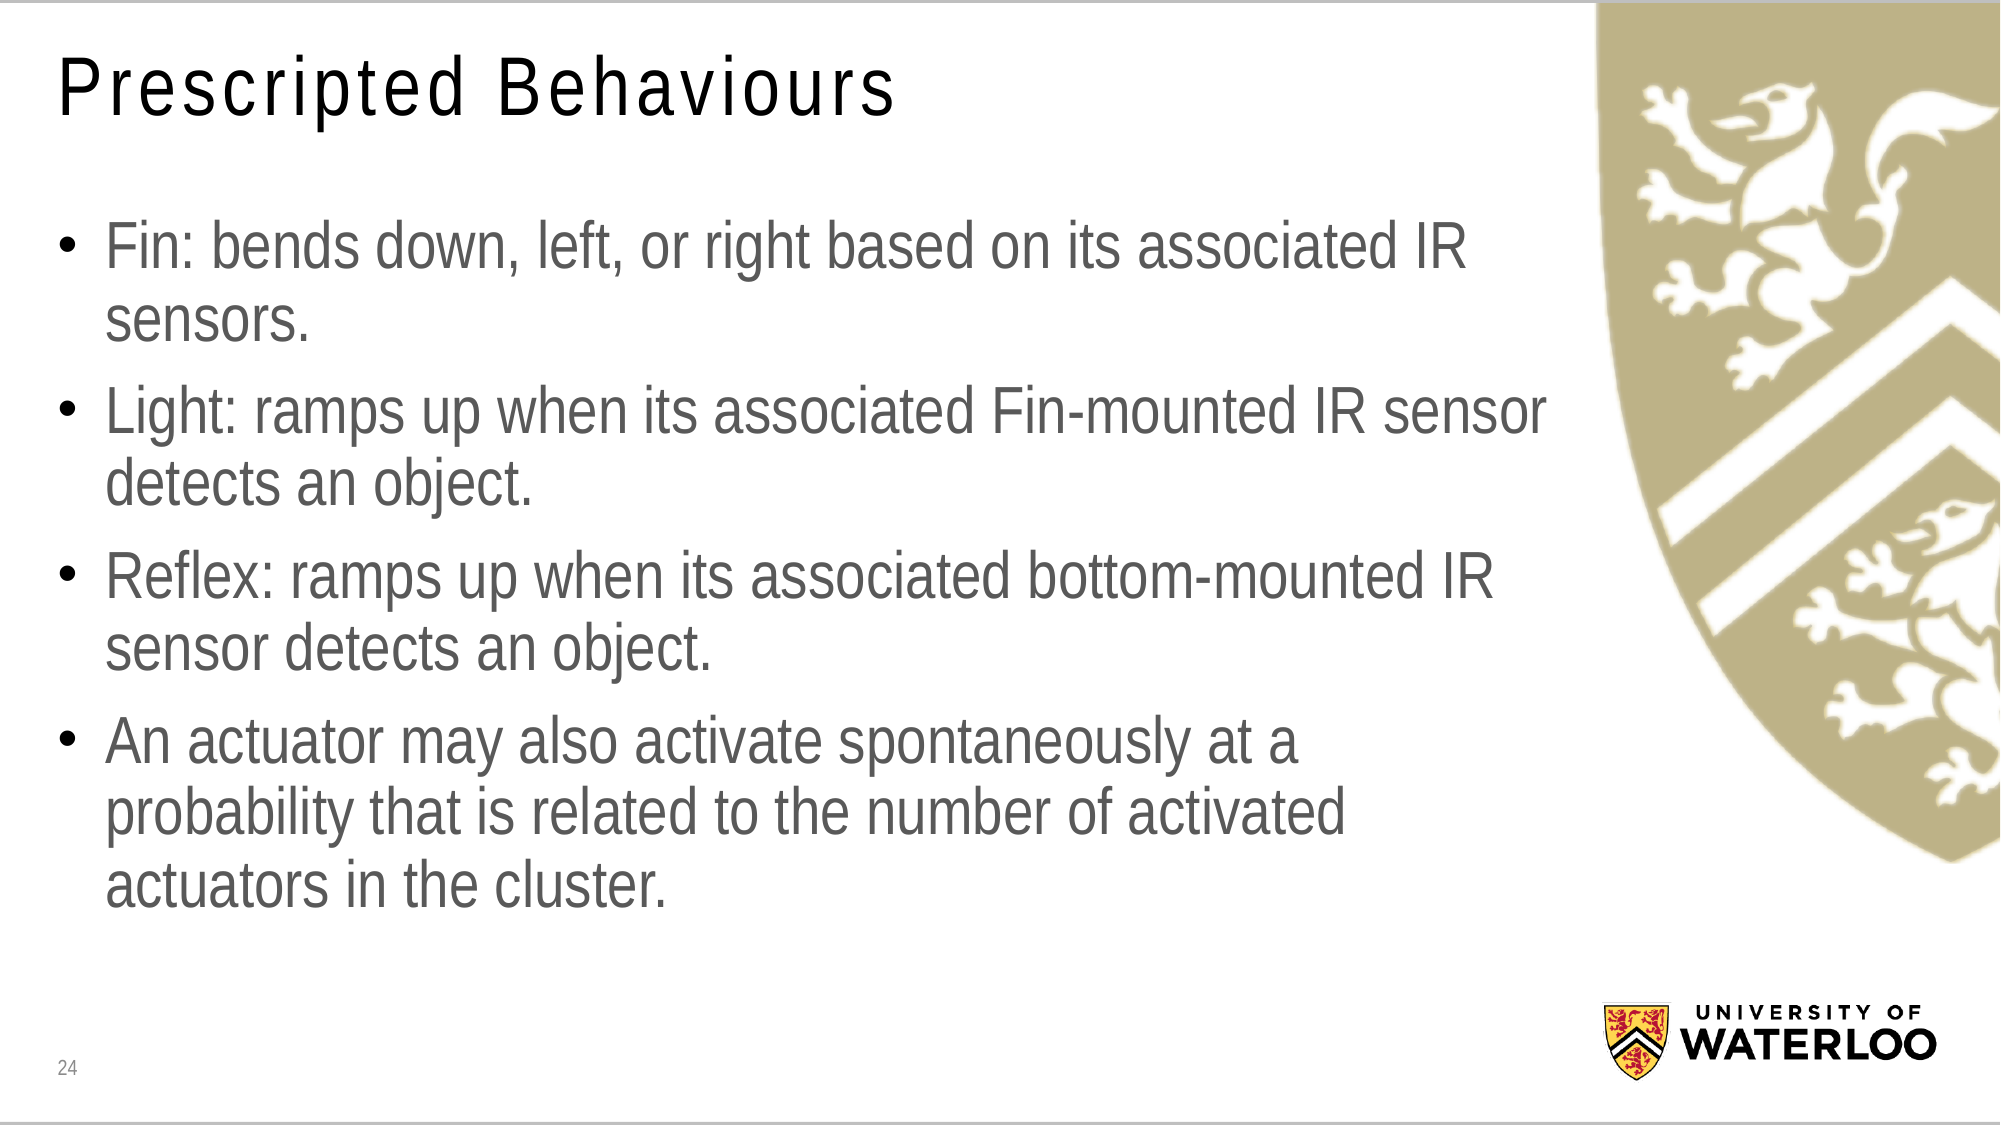

# Prescripted Behaviours
Fin: bends down, left, or right based on its associated IR sensors.
Light: ramps up when its associated Fin-mounted IR sensor detects an object.
Reflex: ramps up when its associated bottom-mounted IR sensor detects an object.
An actuator may also activate spontaneously at a probability that is related to the number of activated actuators in the cluster.

24